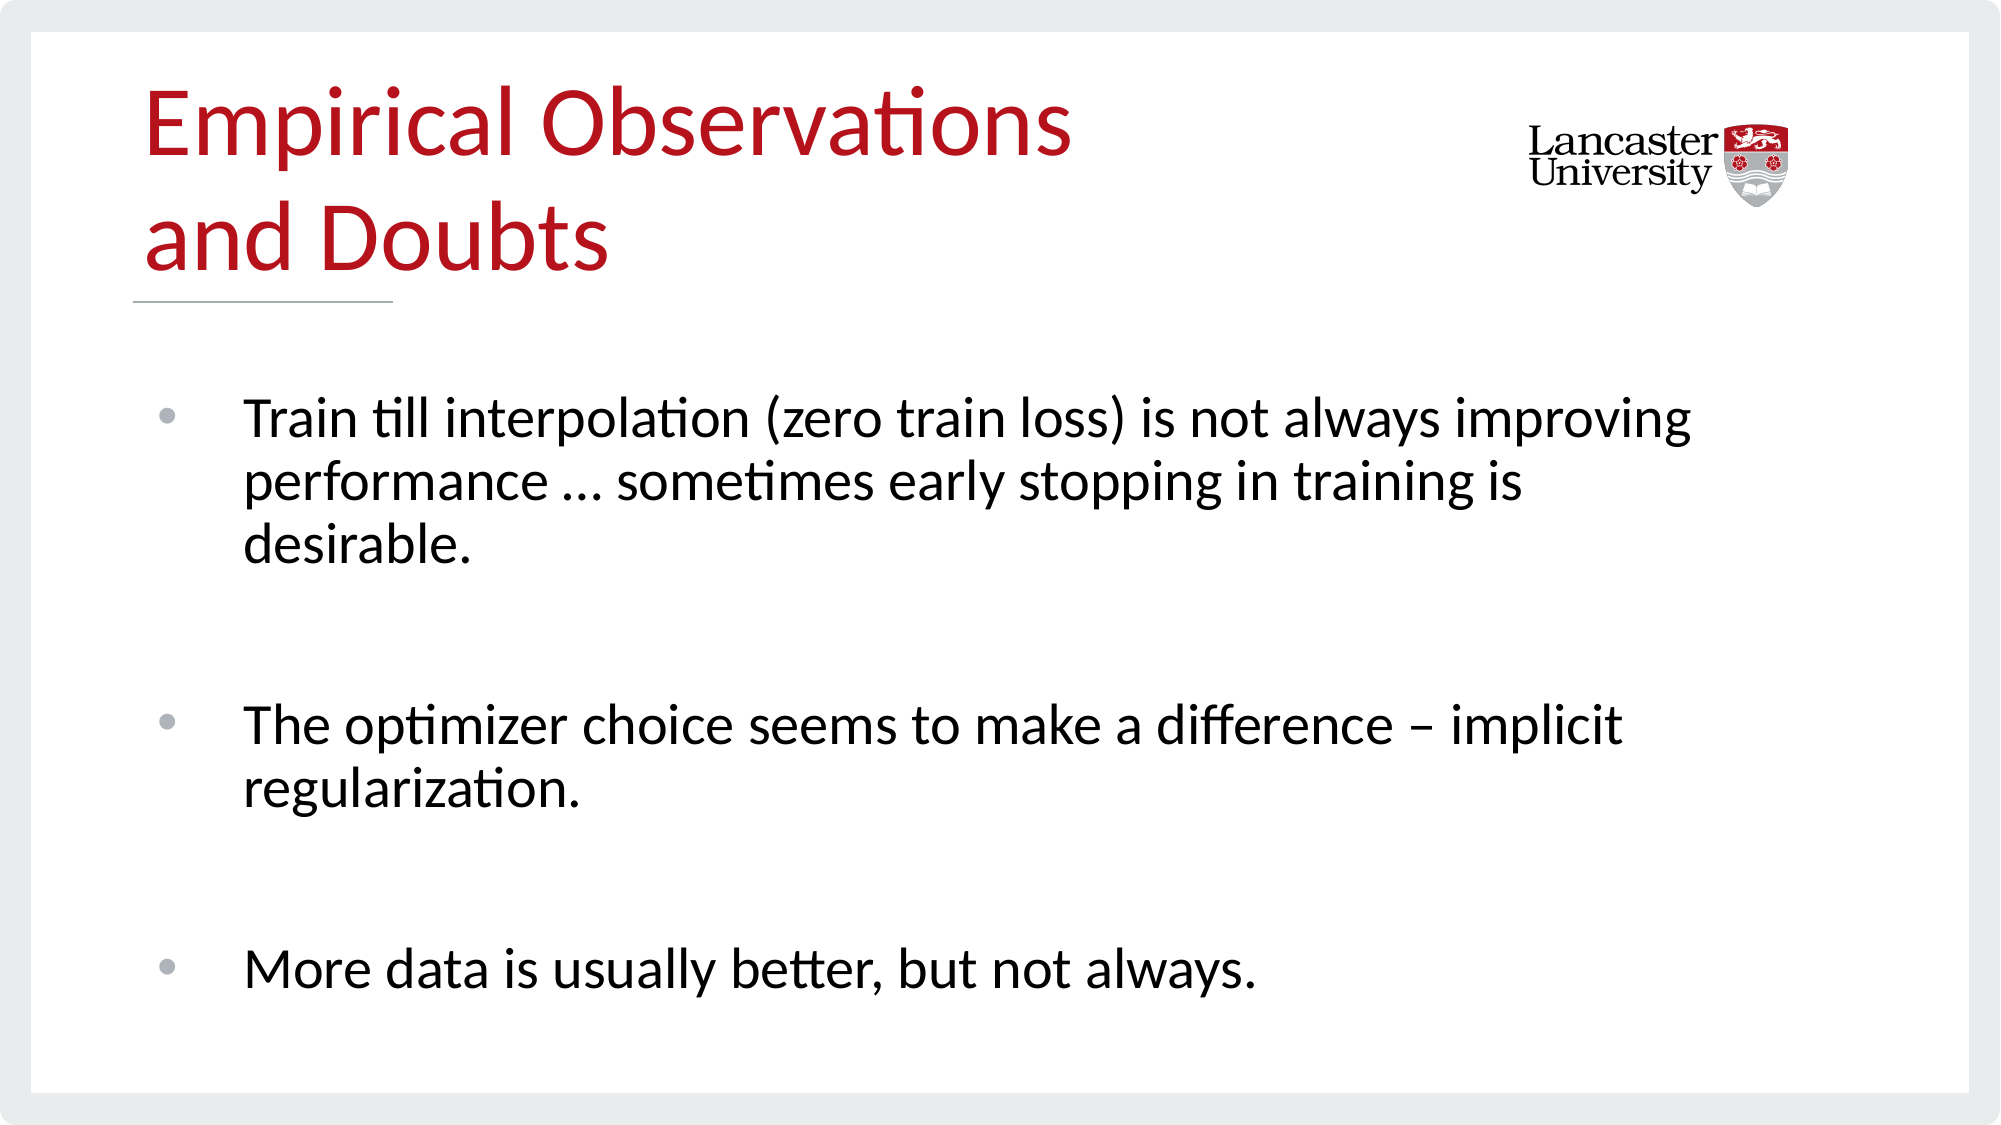

Empirical Observations and Doubts
Train till interpolation (zero train loss) is not always improving performance … sometimes early stopping in training is desirable.

The optimizer choice seems to make a difference – implicit regularization.

More data is usually better, but not always.